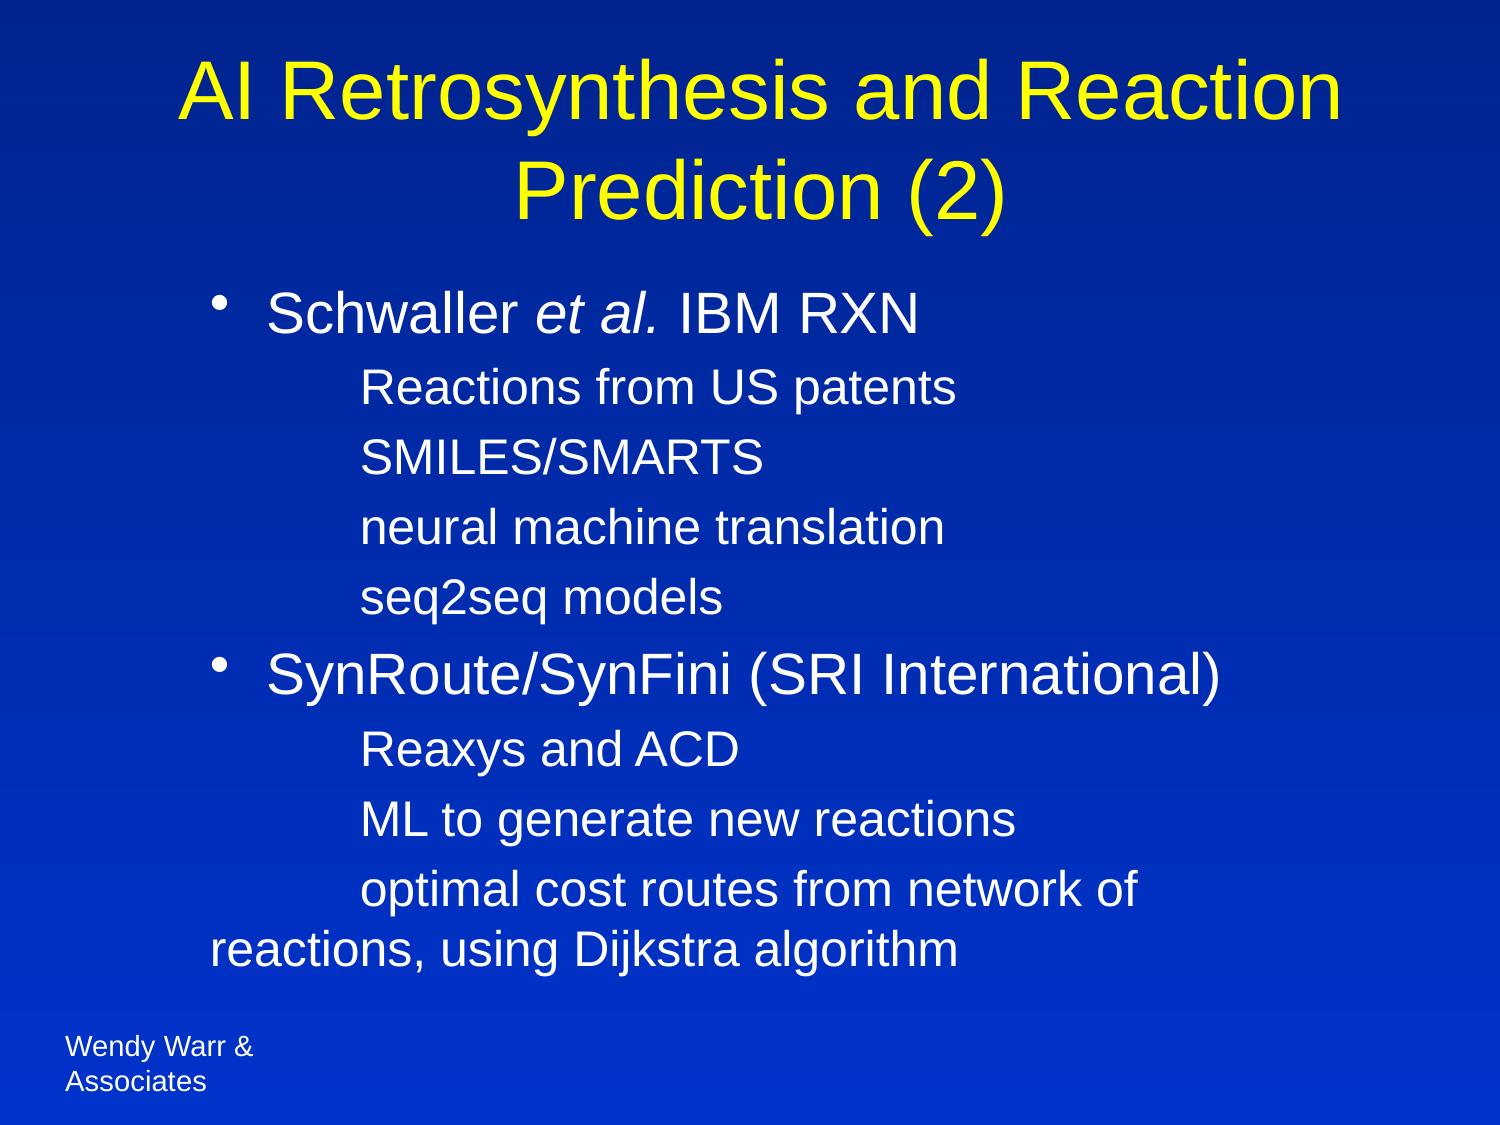

# AI Retrosynthesis and Reaction Prediction (2)
Schwaller et al. IBM RXN
	Reactions from US patents
	SMILES/SMARTS
	neural machine translation
	seq2seq models
SynRoute/SynFini (SRI International)
	Reaxys and ACD
	ML to generate new reactions
	optimal cost routes from network of 	reactions, using Dijkstra algorithm
Wendy Warr & Associates